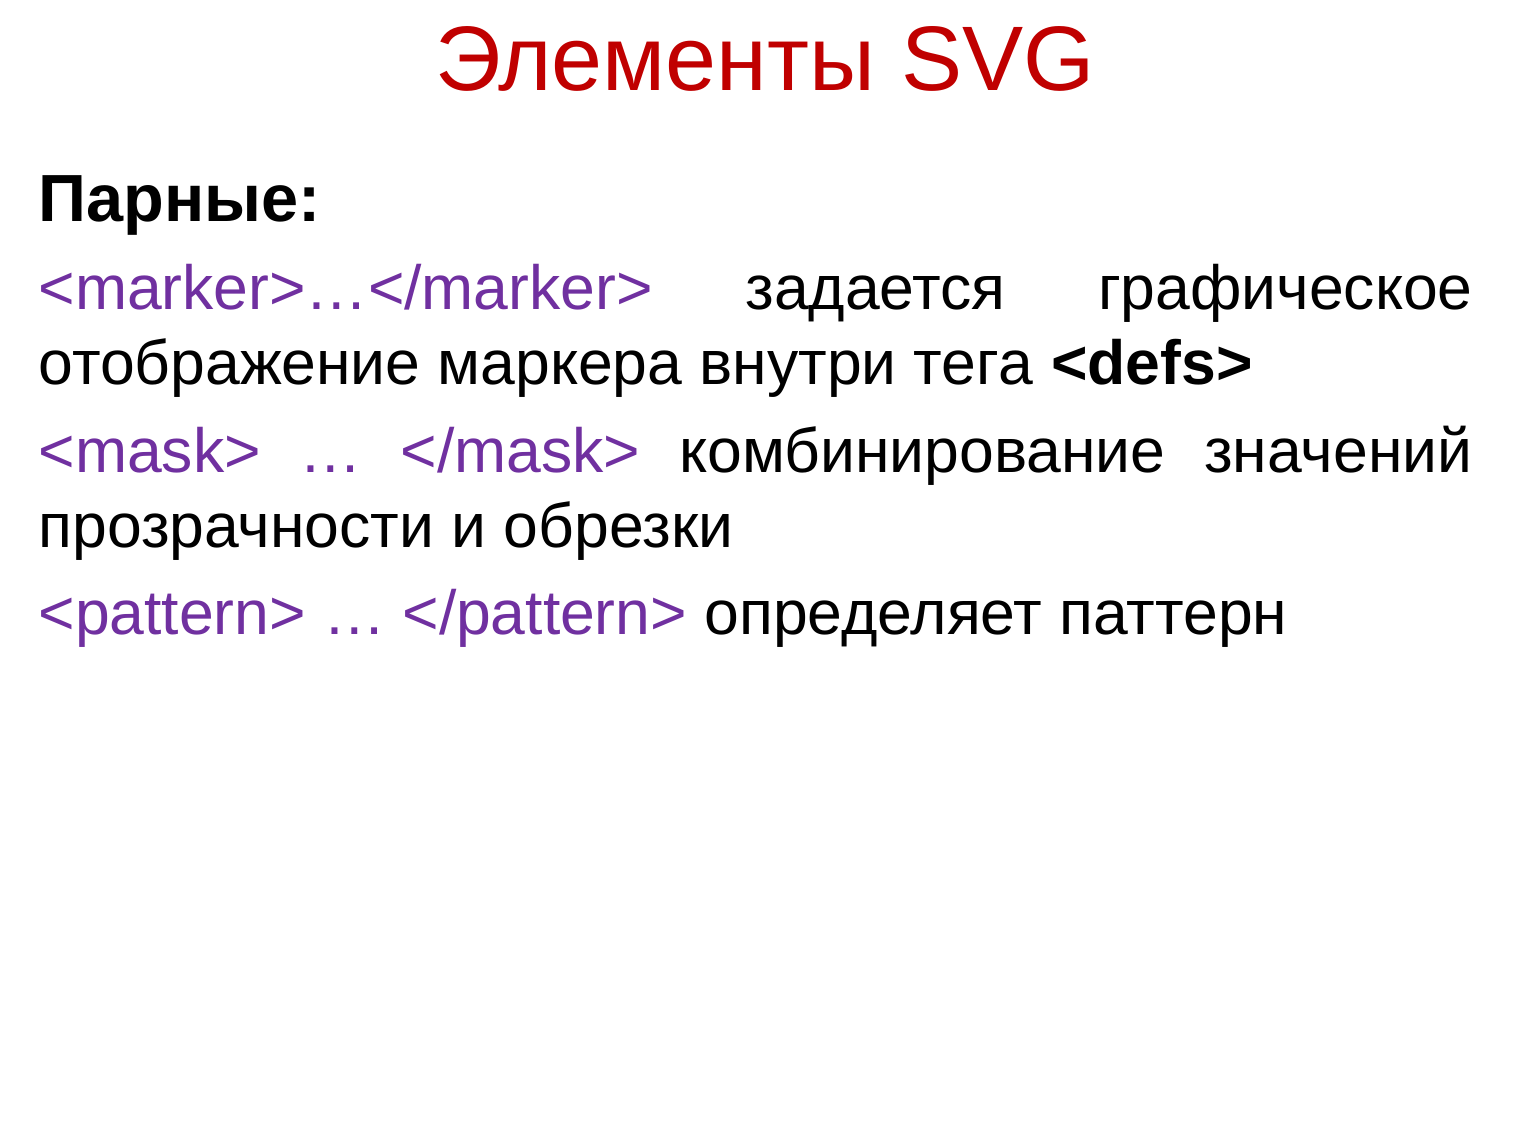

# Элементы SVG
Парные:
<marker>…</marker> задается графическое отображение маркера внутри тега <defs>
<mask> … </mask> комбинирование значений прозрачности и обрезки
<pattern> … </pattern> определяет паттерн